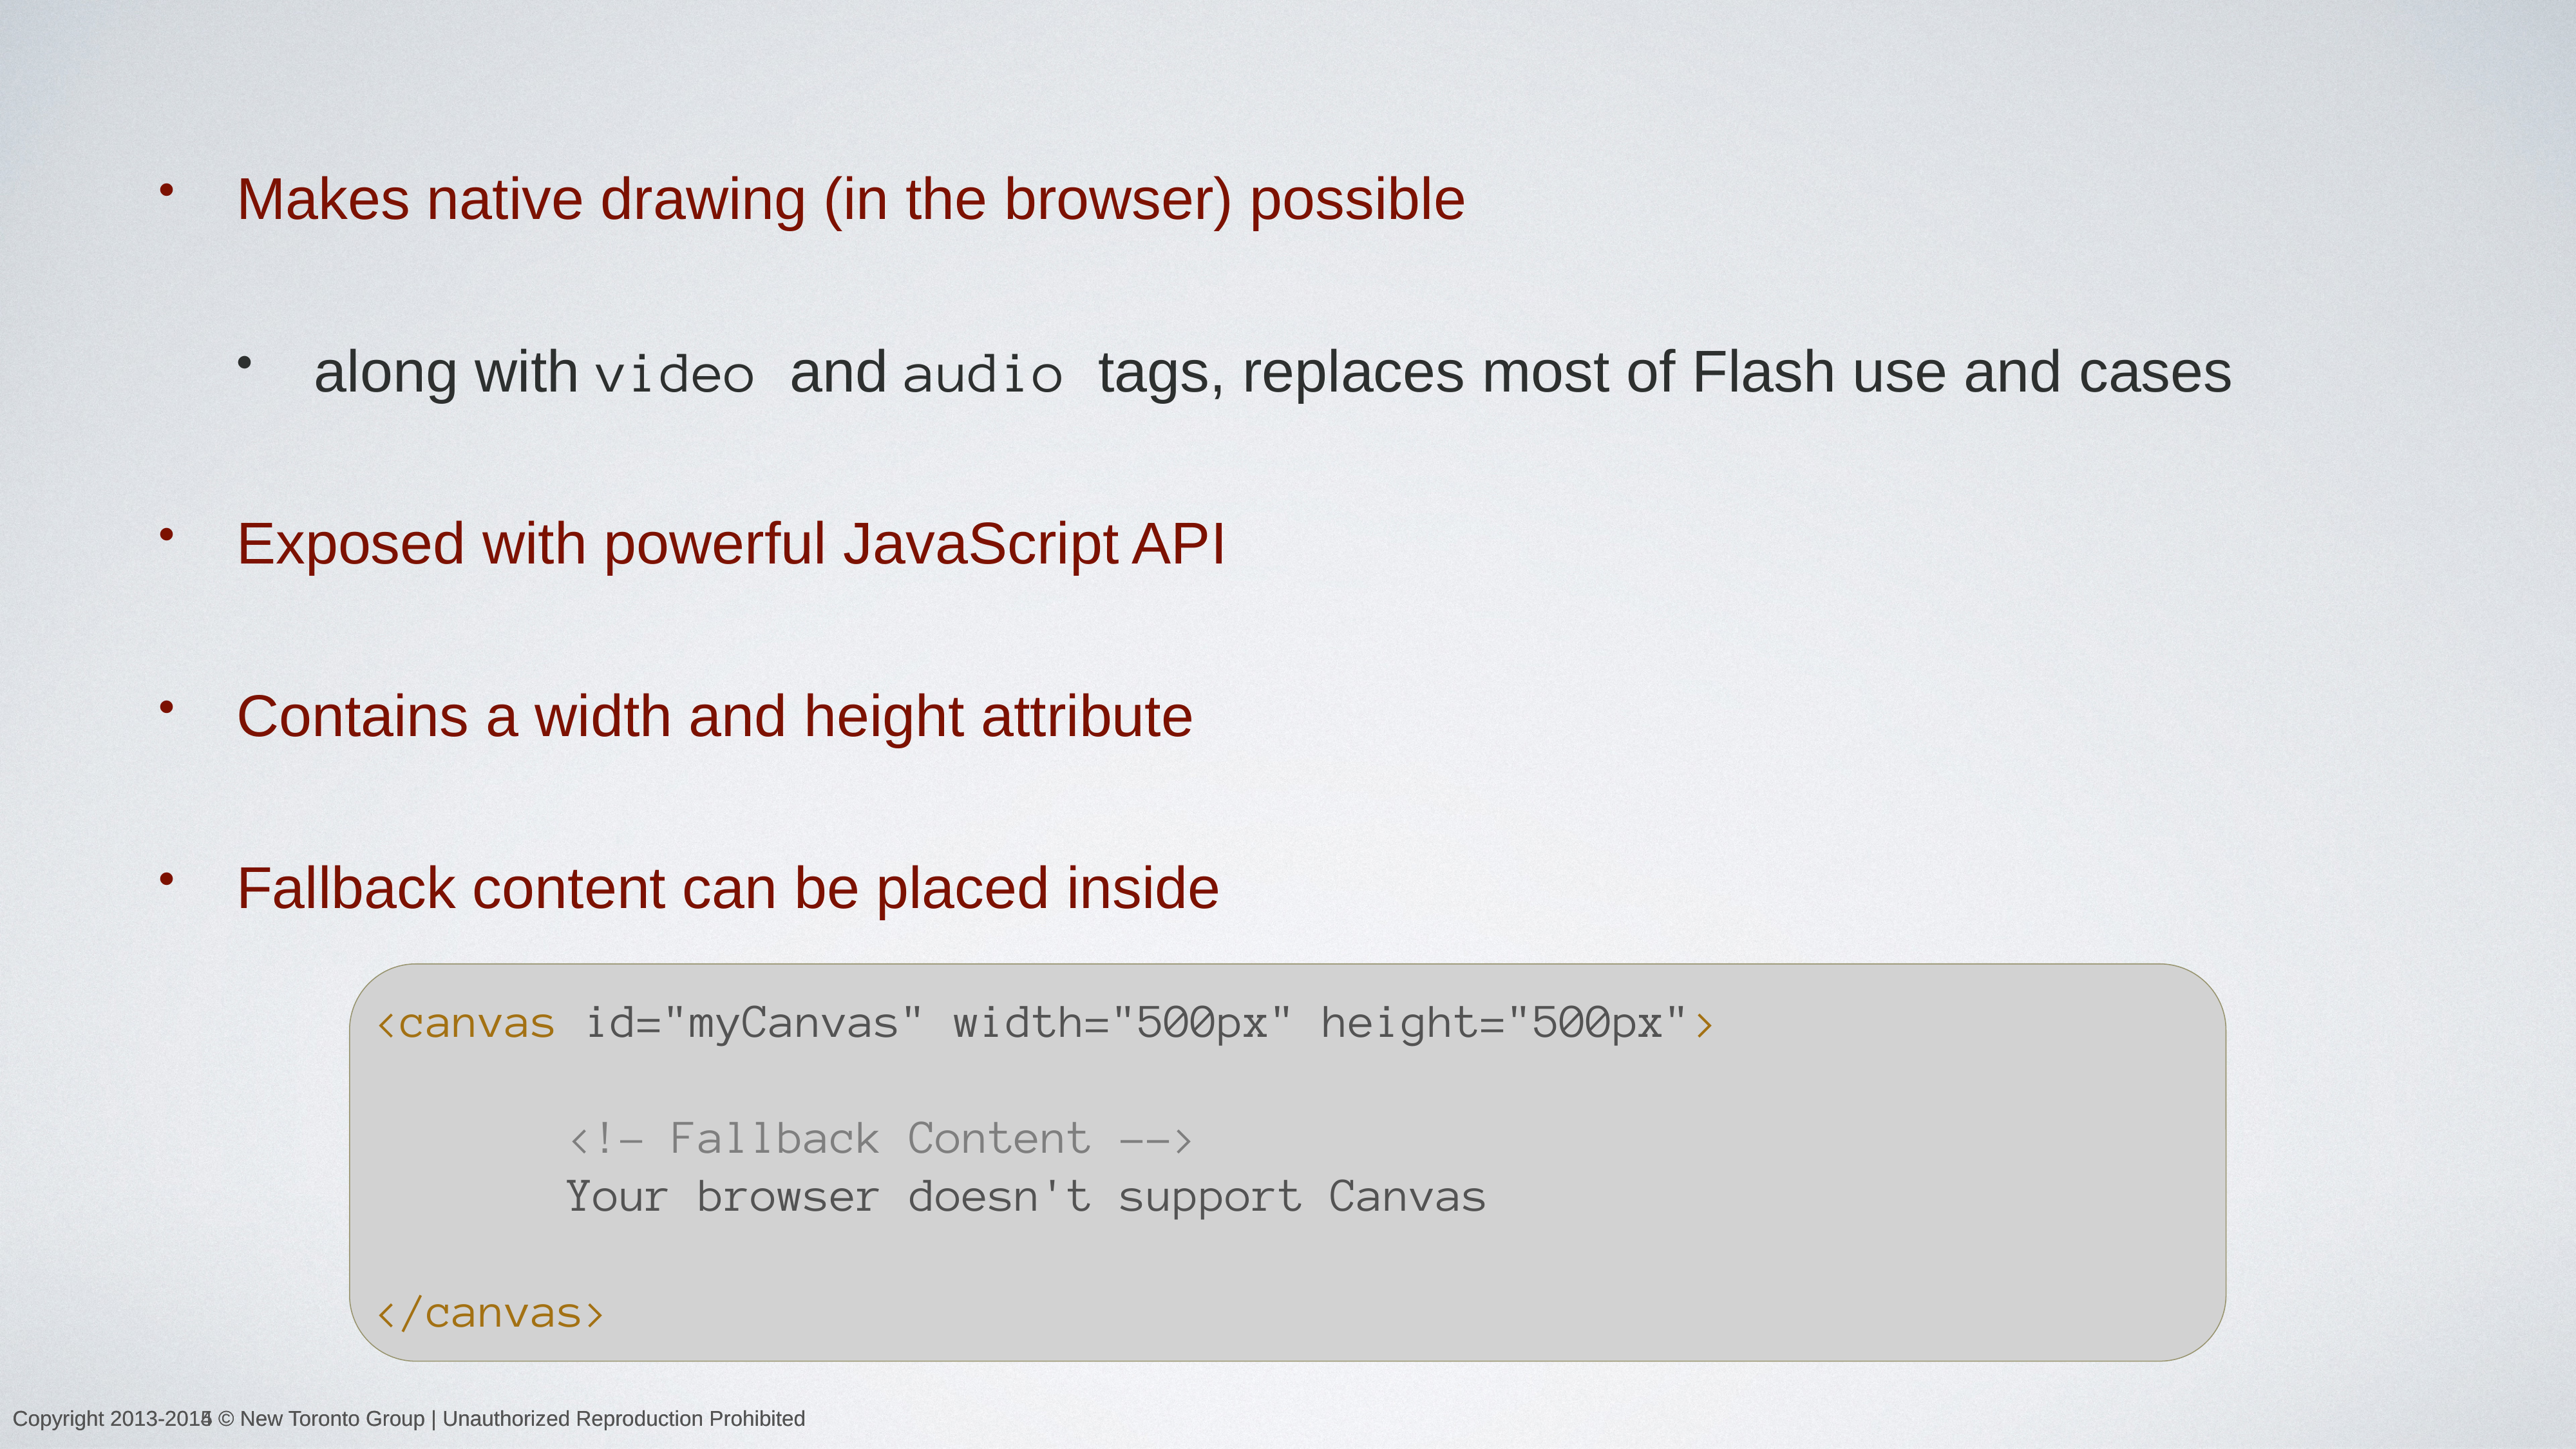

Makes native drawing (in the browser) possible
along with video and audio tags, replaces most of Flash use and cases
Exposed with powerful JavaScript API
Contains a width and height attribute
Fallback content can be placed inside
<canvas id="myCanvas" width="500px" height="500px">

		<!– Fallback Content -->
		Your browser doesn't support Canvas

</canvas>